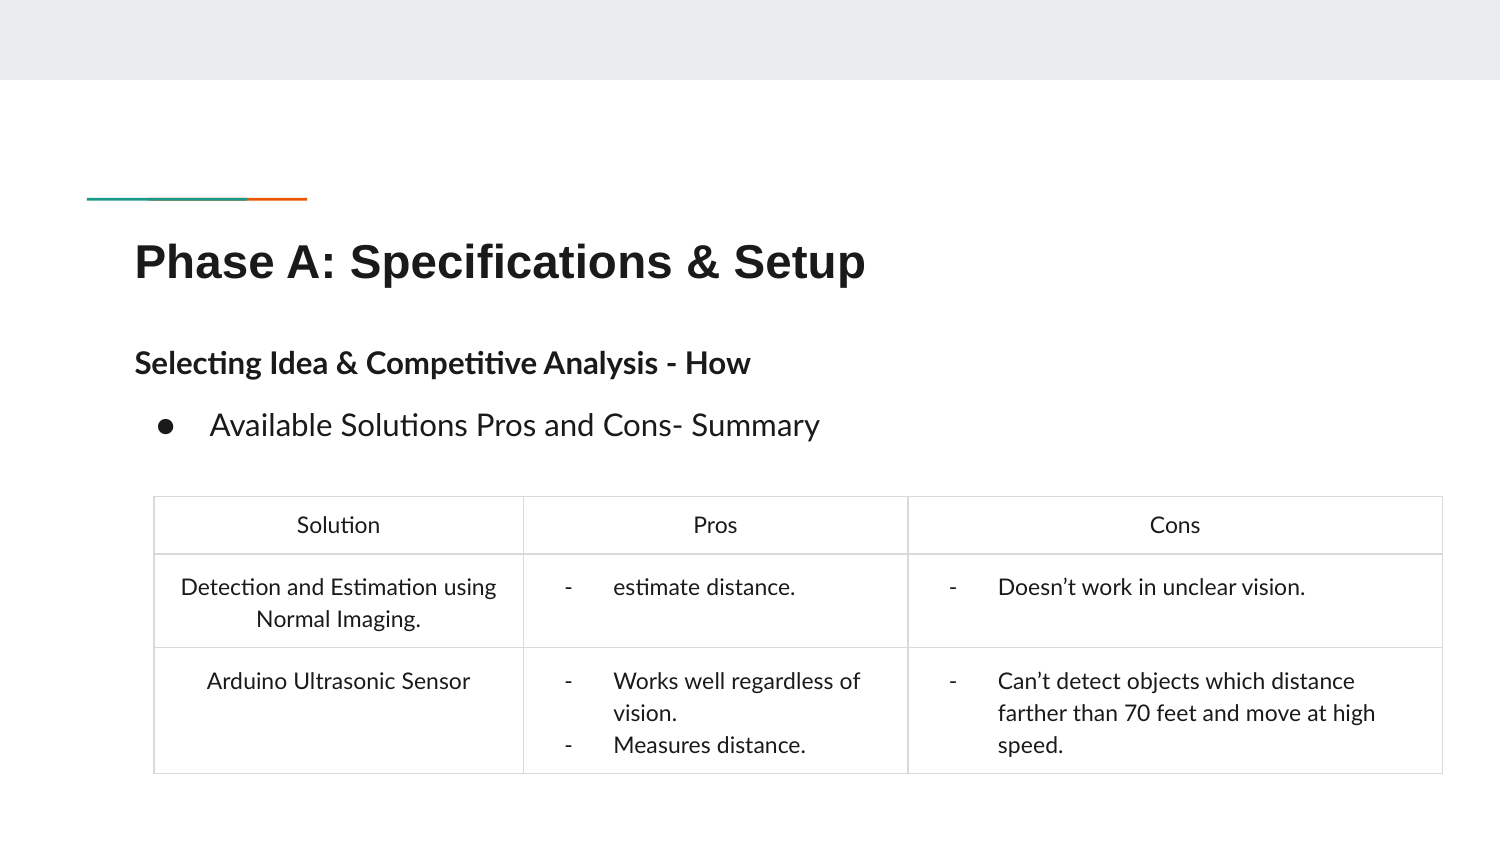

# Phase A: Specifications & Setup
Selecting Idea & Competitive Analysis - How
Available Solutions Pros and Cons- Summary
| Solution | Pros | Cons |
| --- | --- | --- |
| Detection and Estimation using Normal Imaging. | estimate distance. | Doesn’t work in unclear vision. |
| Arduino Ultrasonic Sensor | Works well regardless of vision. Measures distance. | Can’t detect objects which distance farther than 70 feet and move at high speed. |